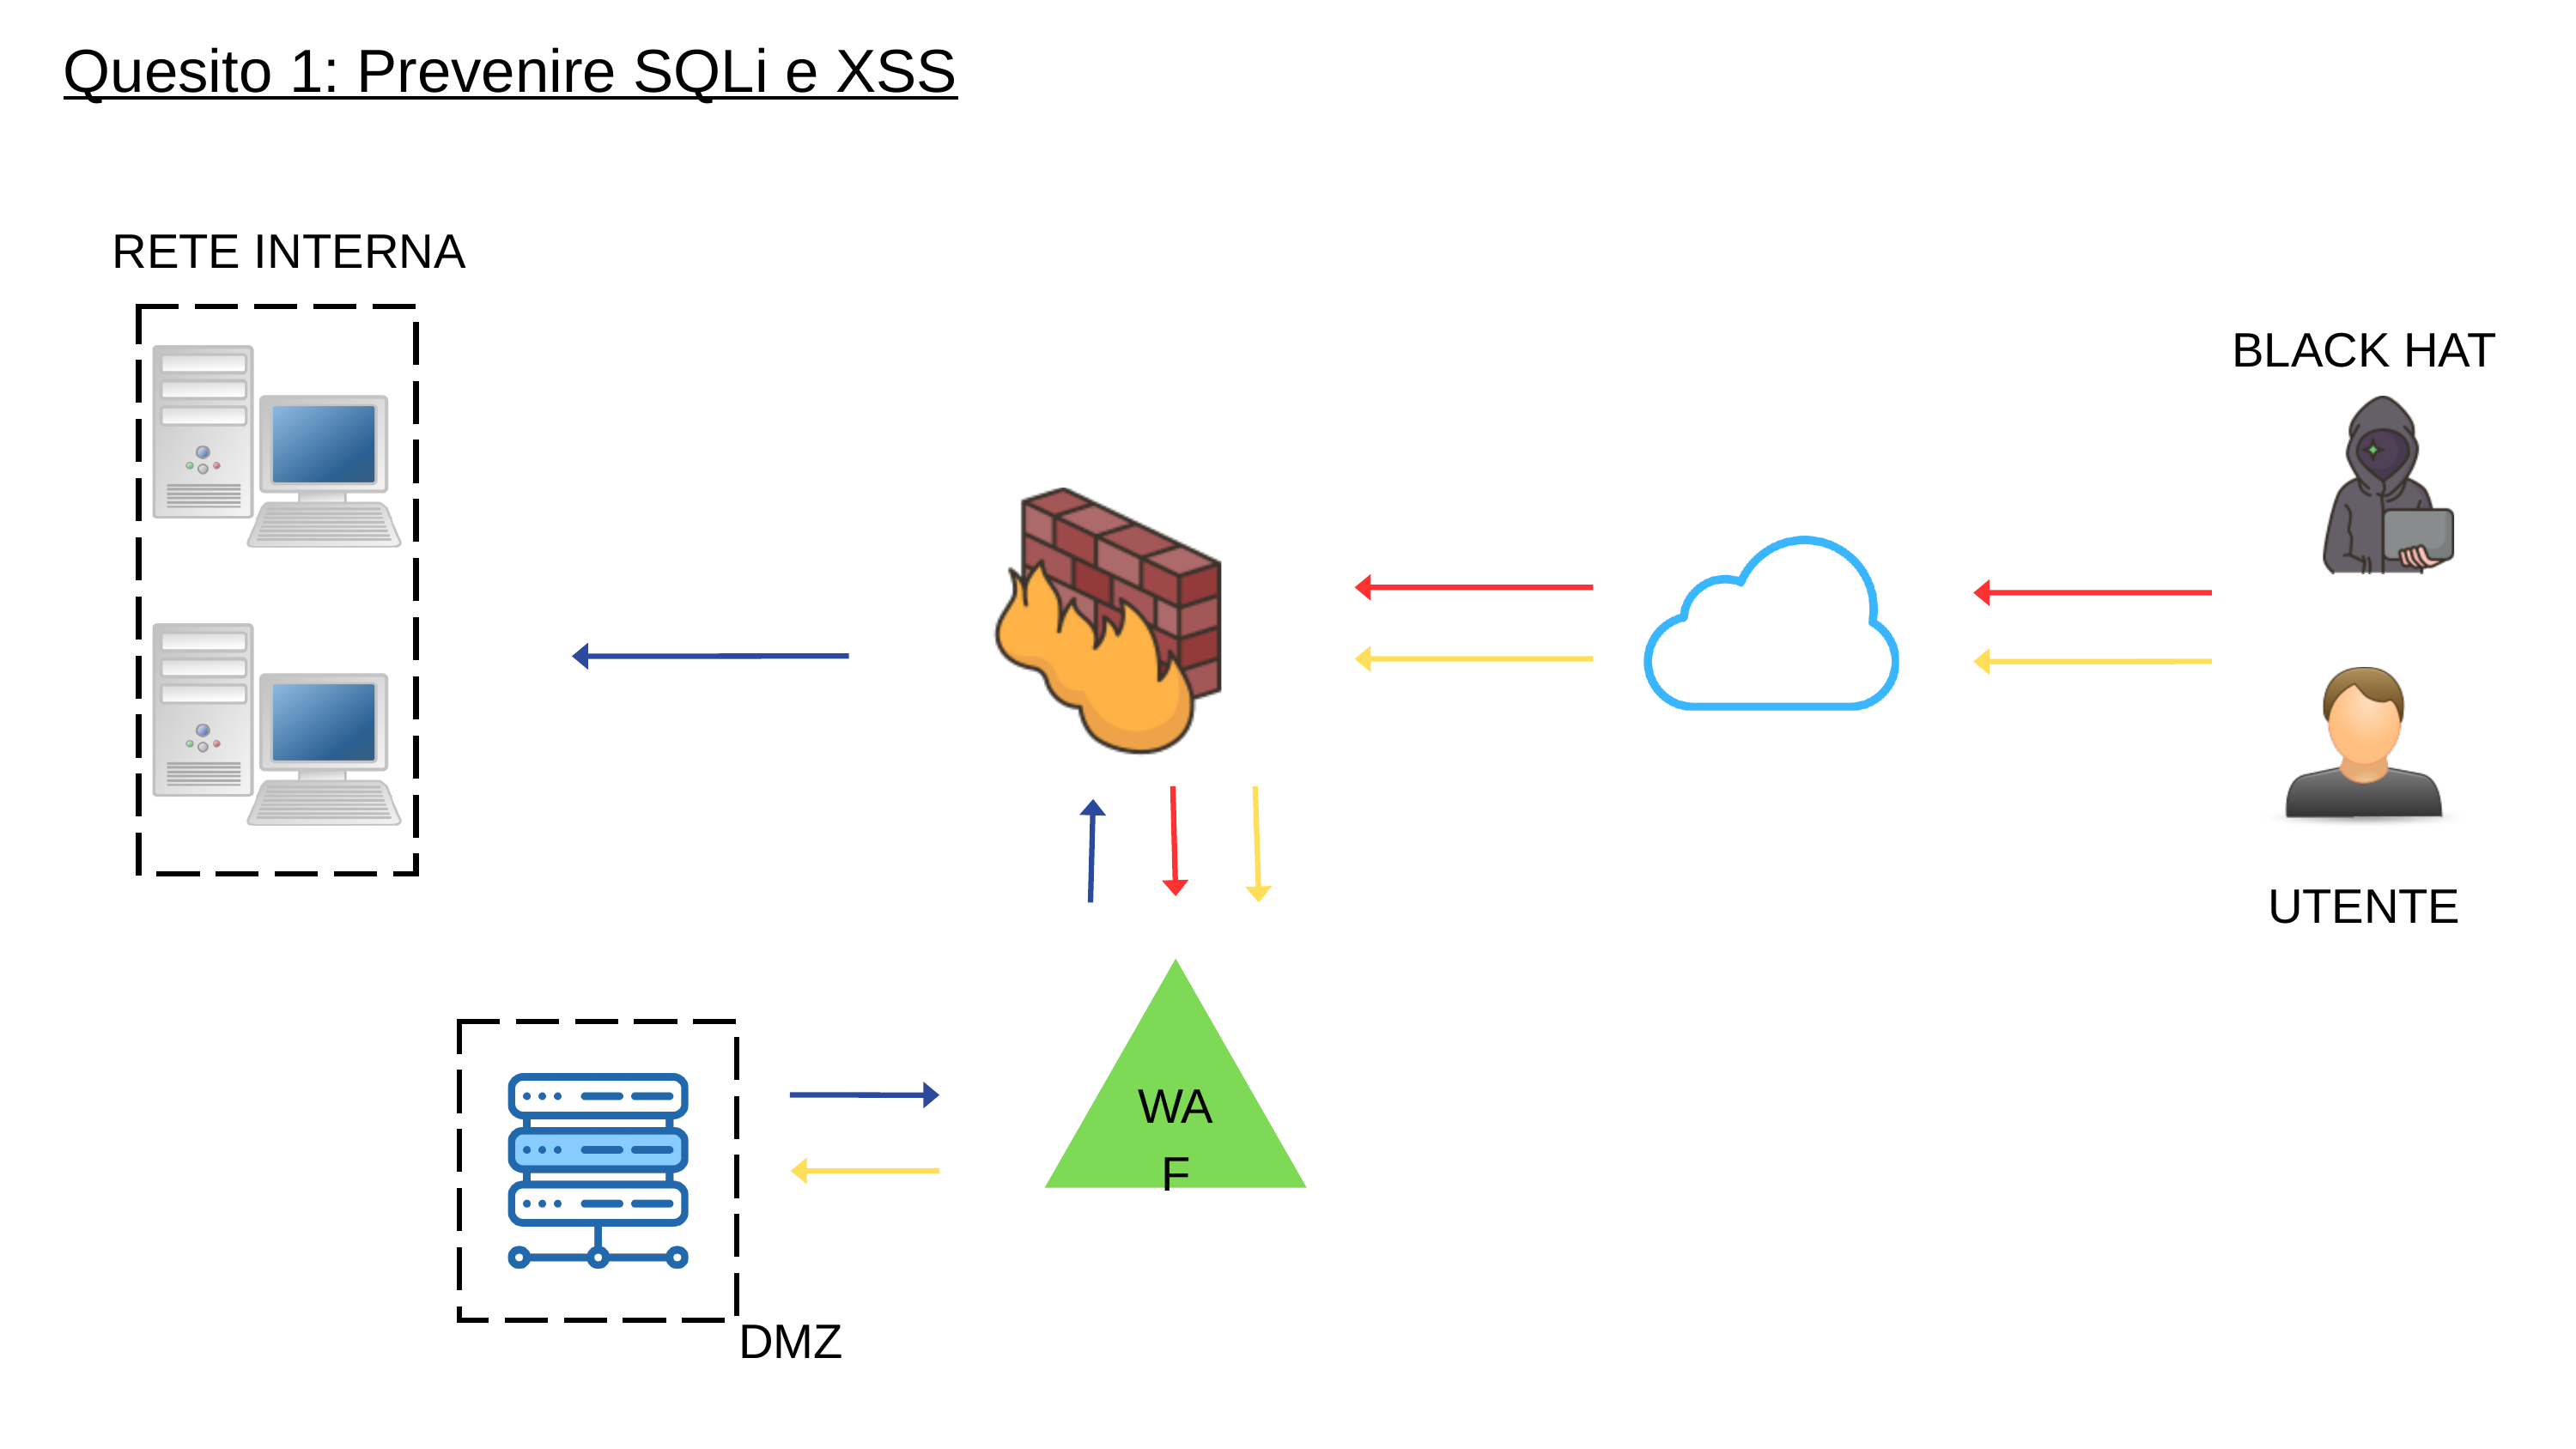

Quesito 1: Prevenire SQLi e XSS
RETE INTERNA

BLACK HAT

UTENTE

WAF

DMZ